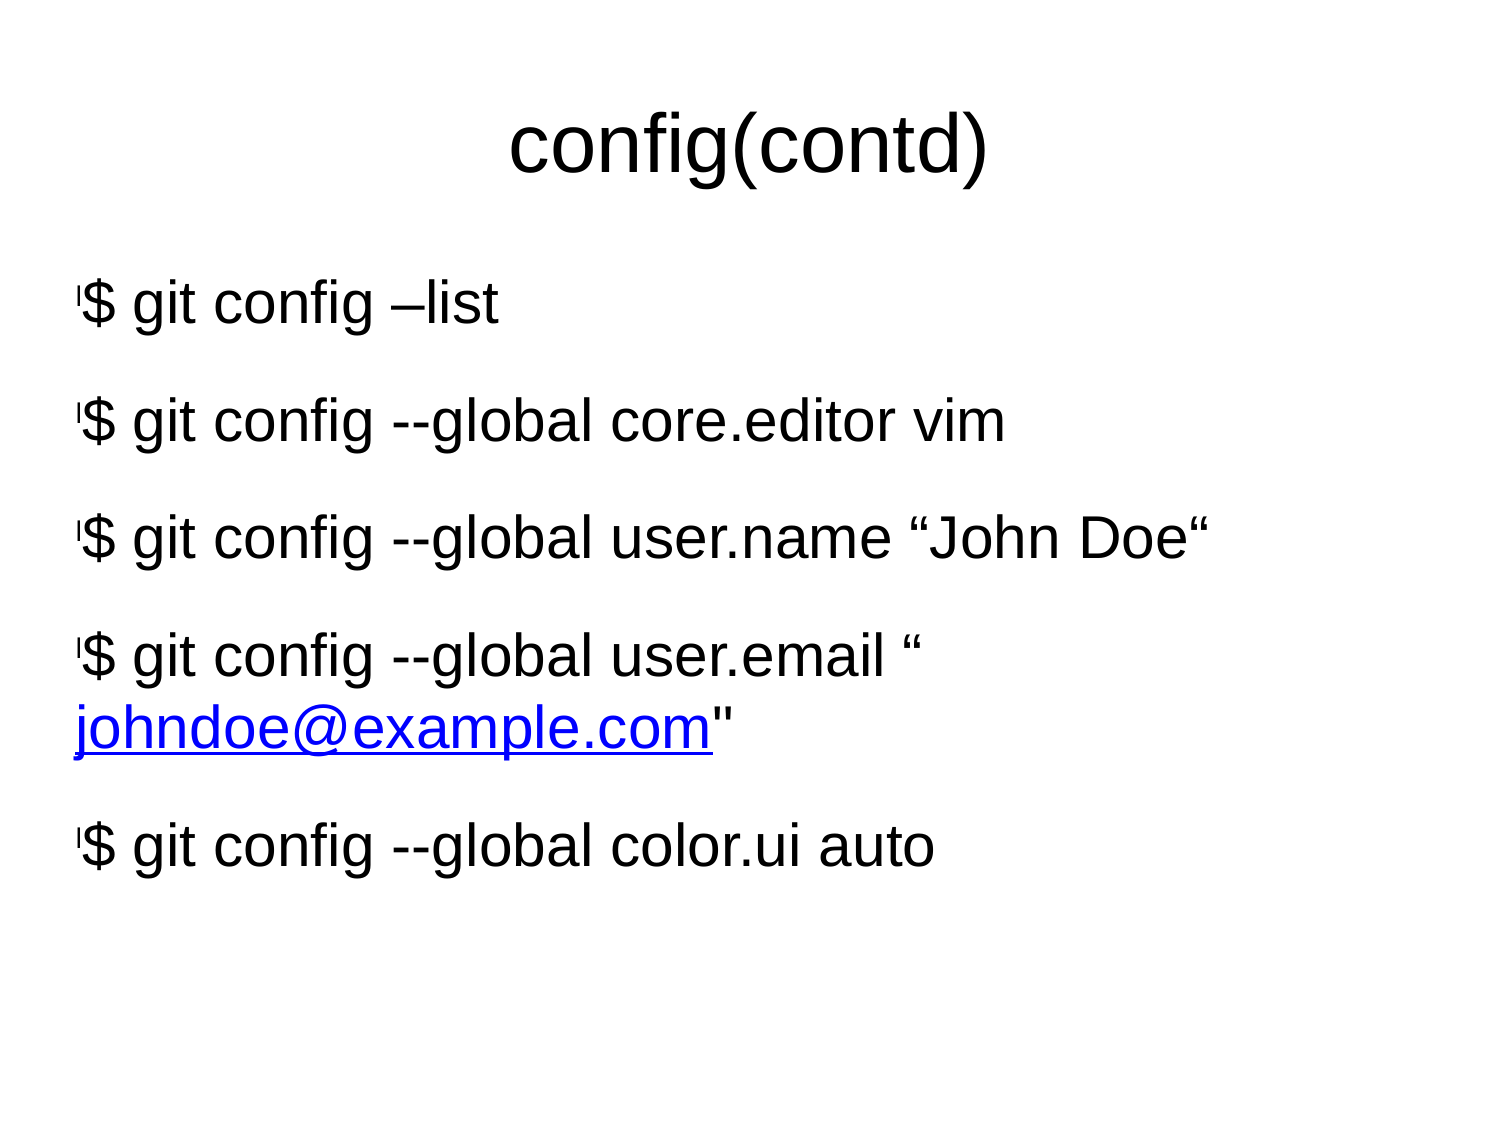

config(contd)
$ git config –list

$ git config --global core.editor vim

$ git config --global user.name “John Doe“

$ git config --global user.email “johndoe@example.com"

$ git config --global color.ui auto